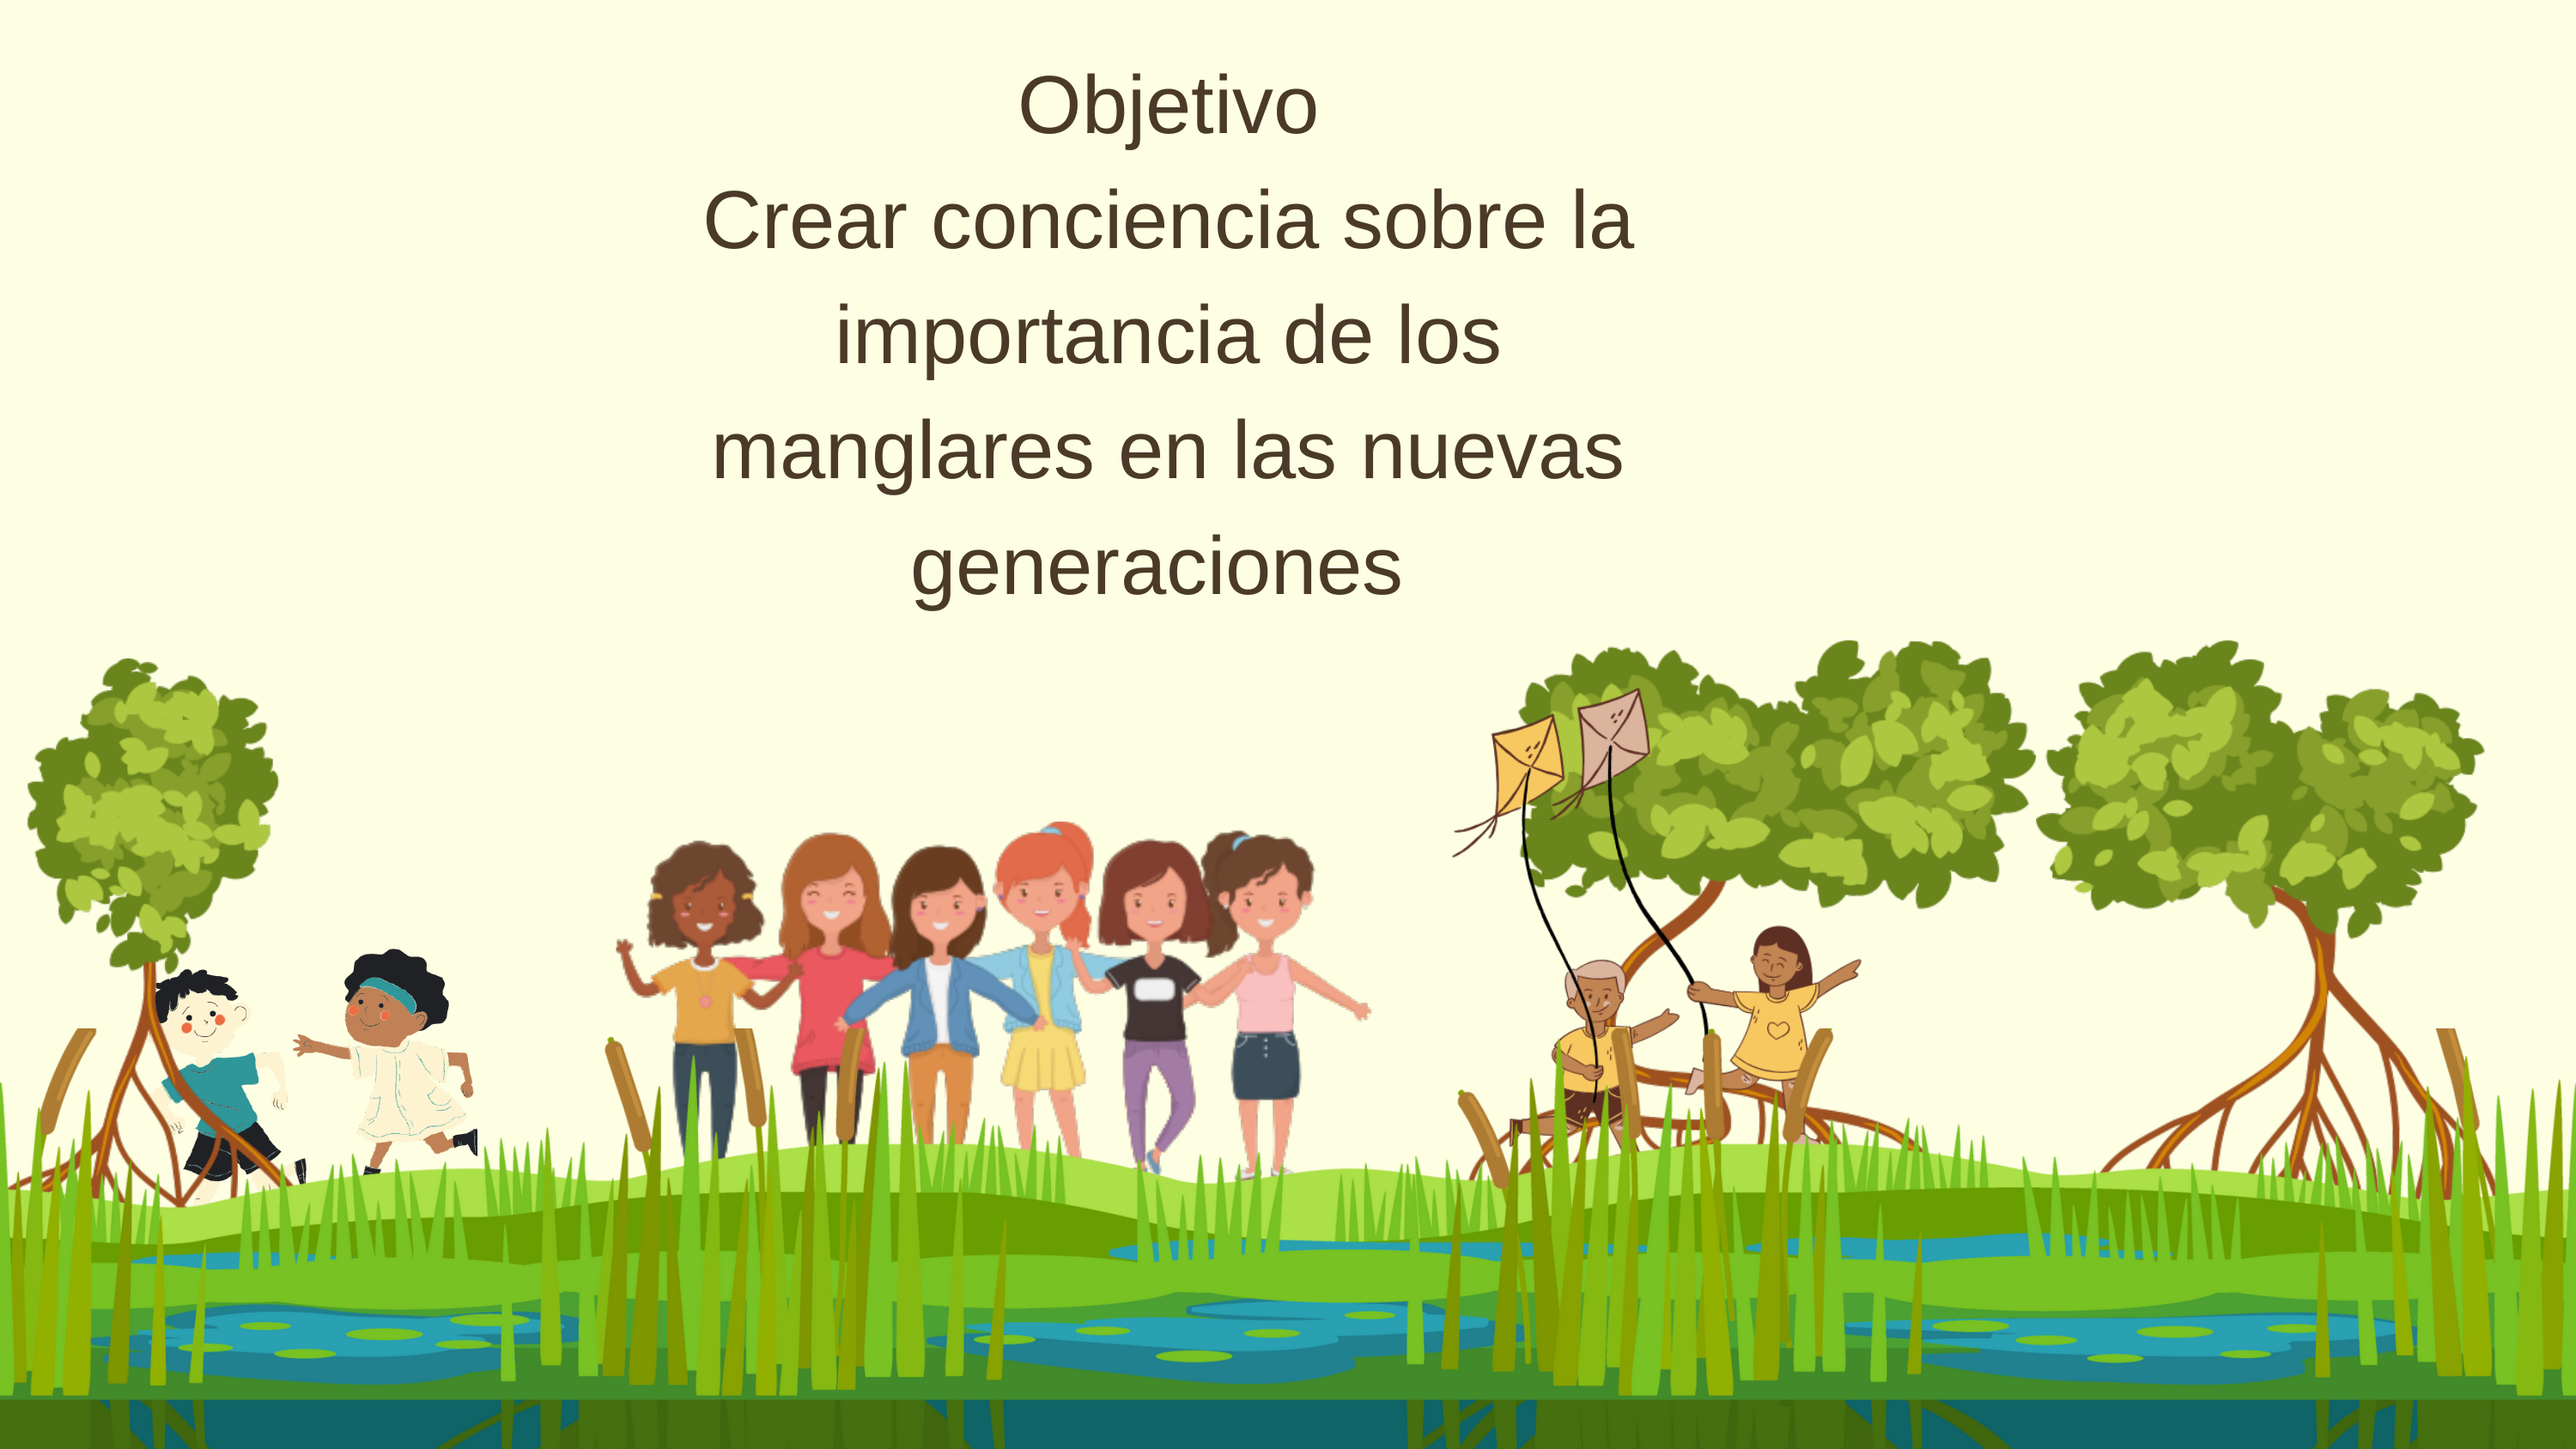

Objetivo
Crear conciencia sobre la importancia de los manglares en las nuevas generaciones